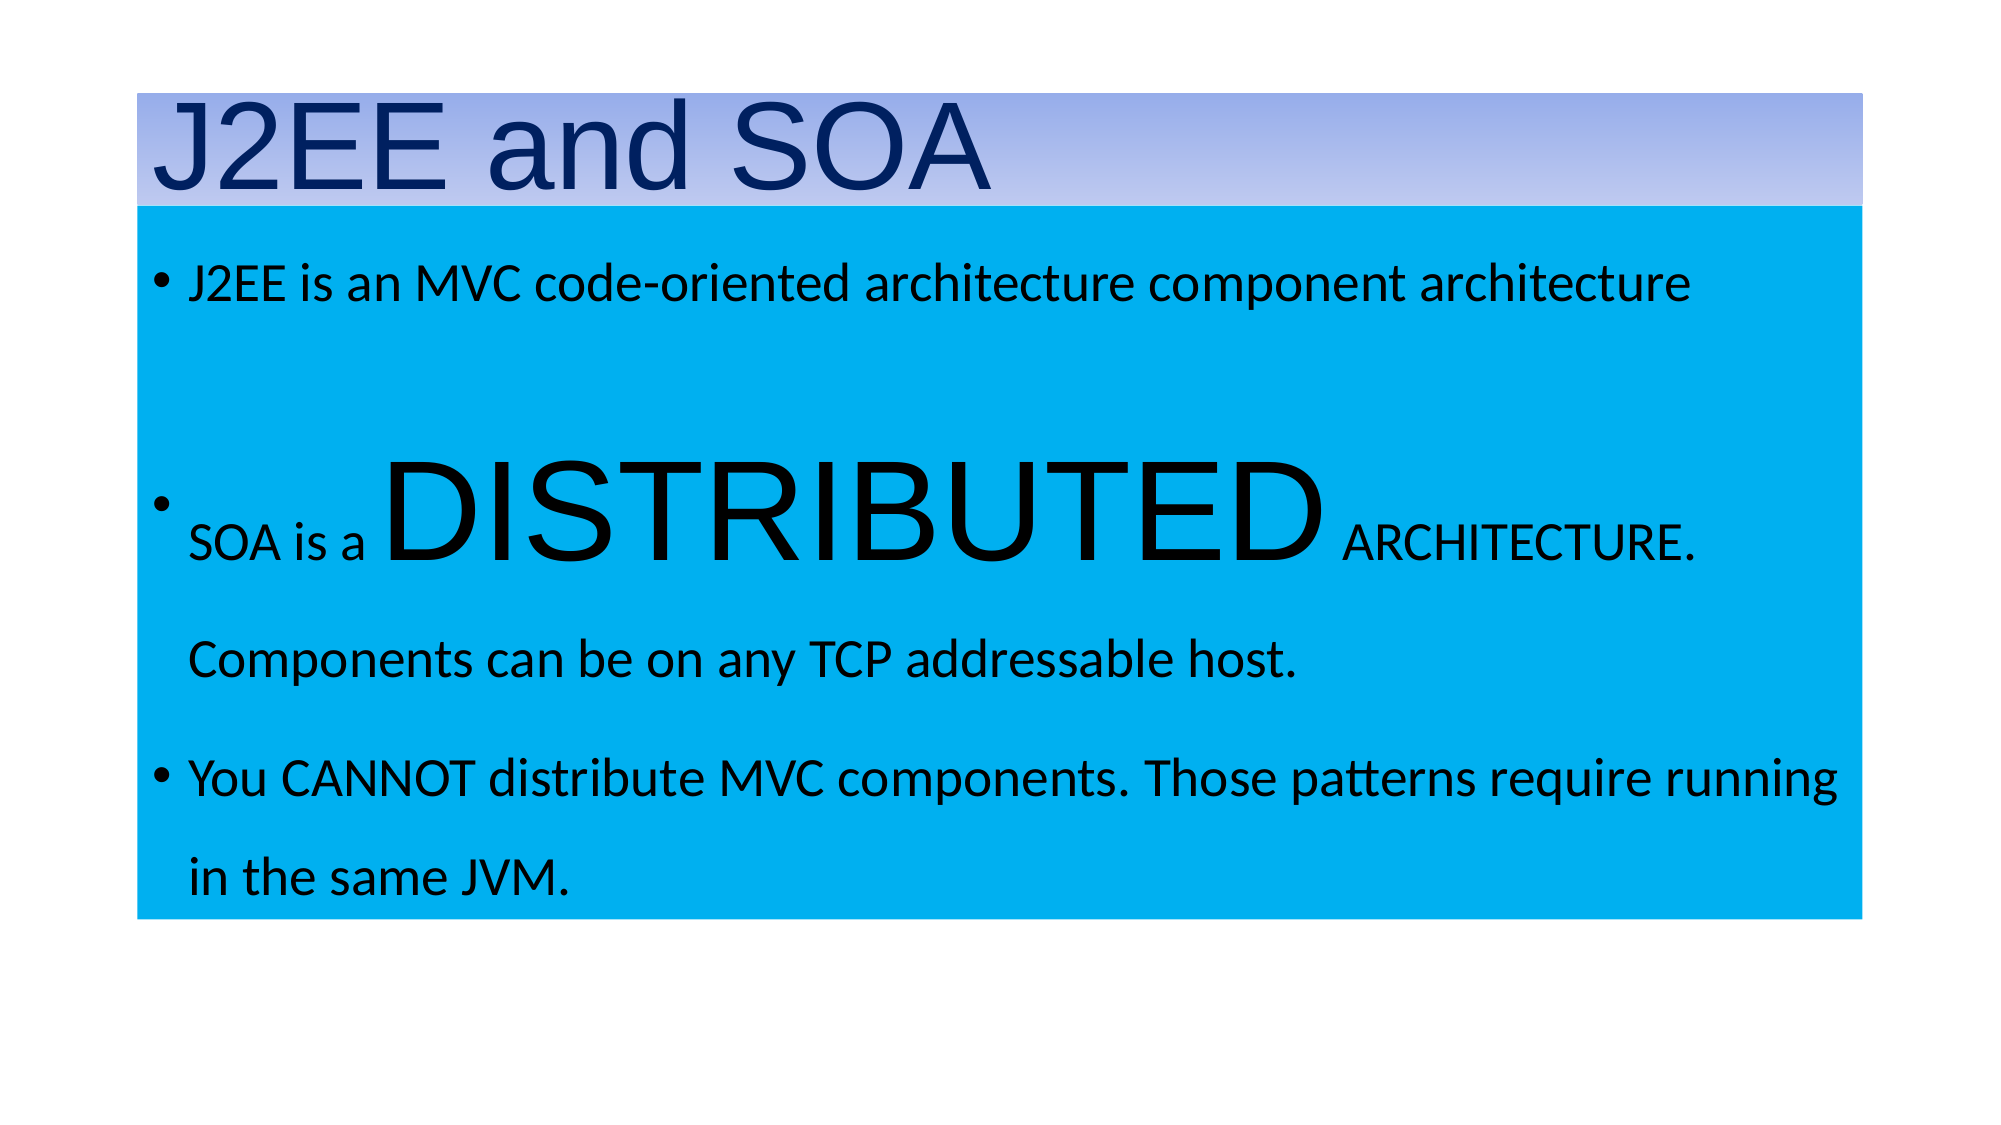

# J2EE and SOA
J2EE is an MVC code-oriented architecture component architecture
SOA is a DISTRIBUTED ARCHITECTURE. Components can be on any TCP addressable host.
You CANNOT distribute MVC components. Those patterns require running in the same JVM.